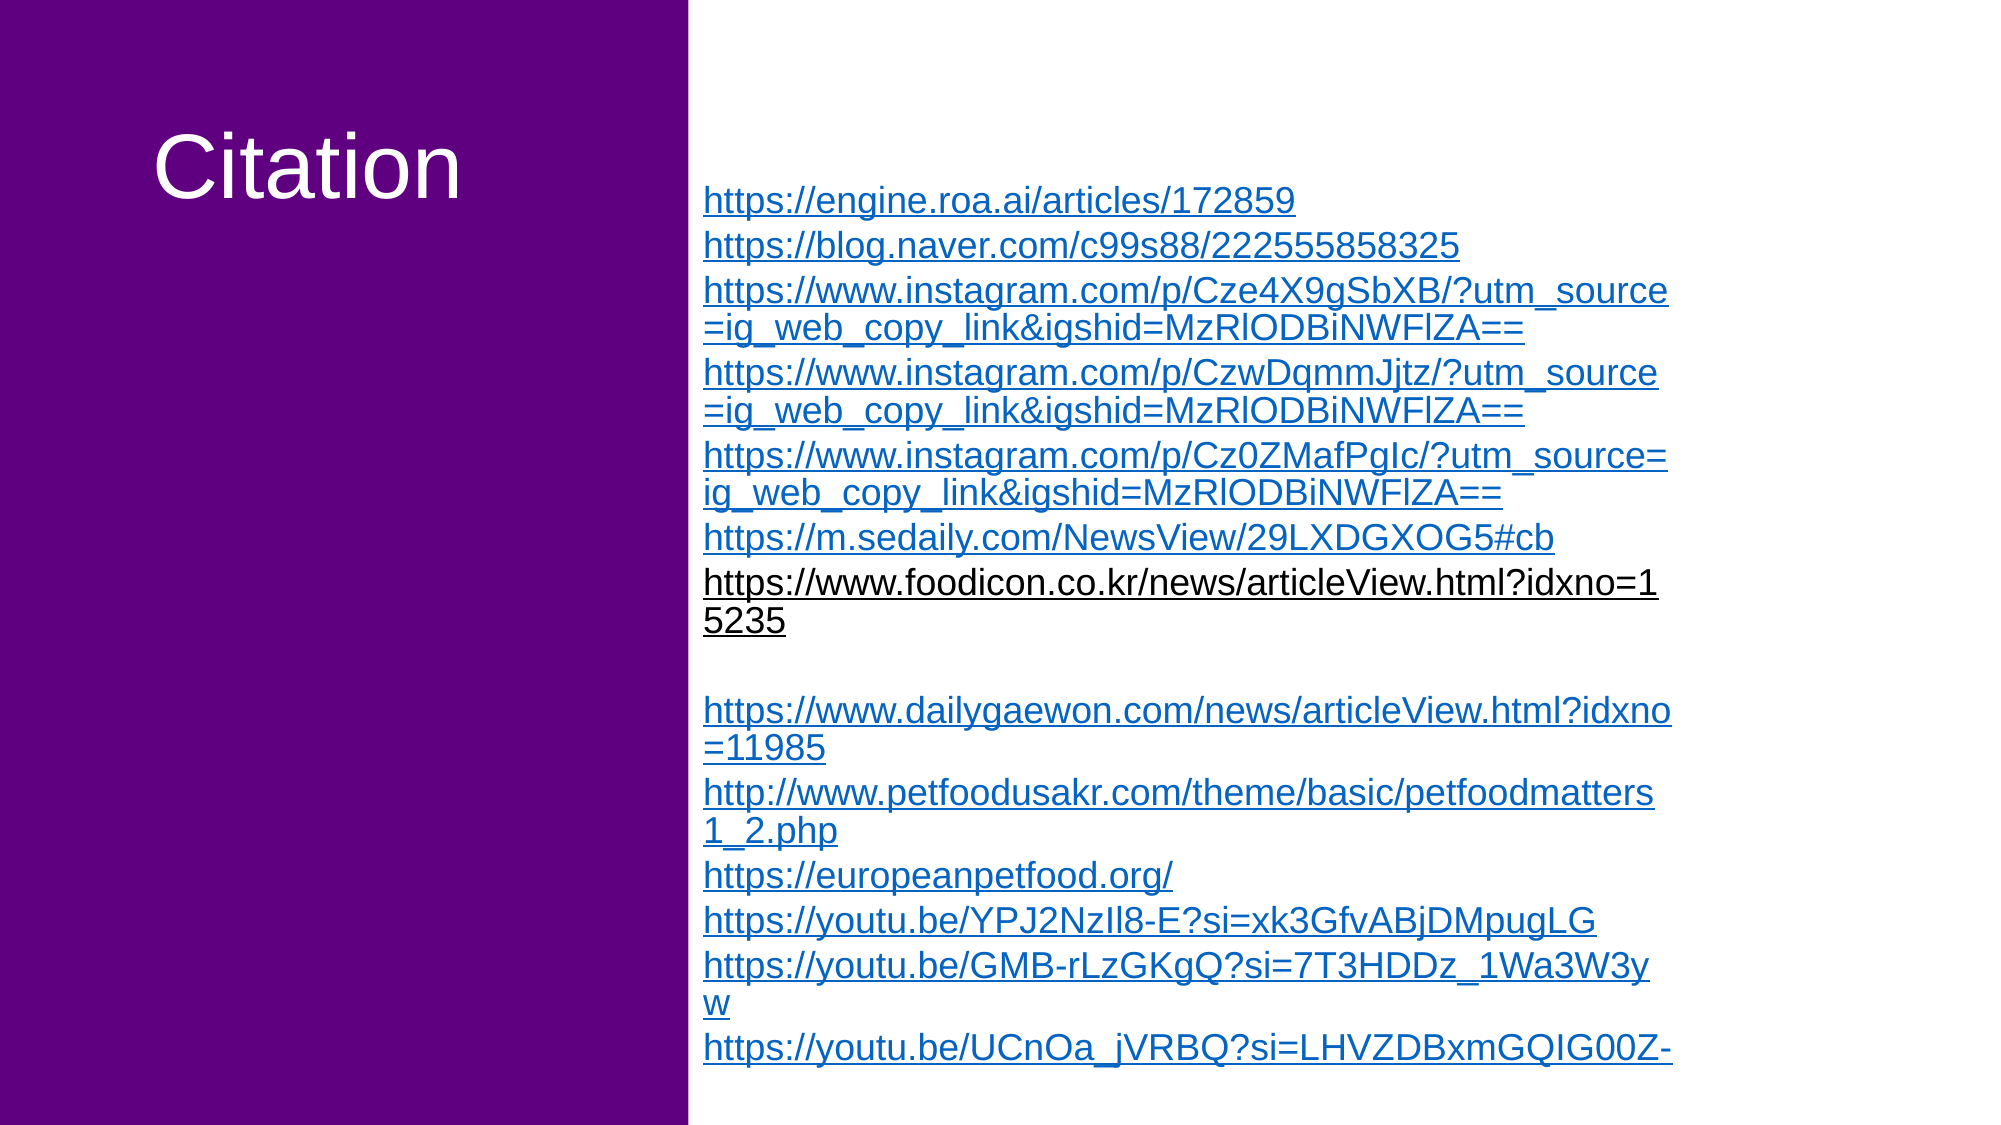

# Citation
https://engine.roa.ai/articles/172859
https://blog.naver.com/c99s88/222555858325
https://www.instagram.com/p/Cze4X9gSbXB/?utm_source=ig_web_copy_link&igshid=MzRlODBiNWFlZA==
https://www.instagram.com/p/CzwDqmmJjtz/?utm_source=ig_web_copy_link&igshid=MzRlODBiNWFlZA==
https://www.instagram.com/p/Cz0ZMafPgIc/?utm_source=ig_web_copy_link&igshid=MzRlODBiNWFlZA==
https://m.sedaily.com/NewsView/29LXDGXOG5#cb
https://www.foodicon.co.kr/news/articleView.html?idxno=15235
https://www.dailygaewon.com/news/articleView.html?idxno=11985
http://www.petfoodusakr.com/theme/basic/petfoodmatters1_2.php
https://europeanpetfood.org/
https://youtu.be/YPJ2NzIl8-E?si=xk3GfvABjDMpugLG
https://youtu.be/GMB-rLzGKgQ?si=7T3HDDz_1Wa3W3yw
https://youtu.be/UCnOa_jVRBQ?si=LHVZDBxmGQIG00Z-